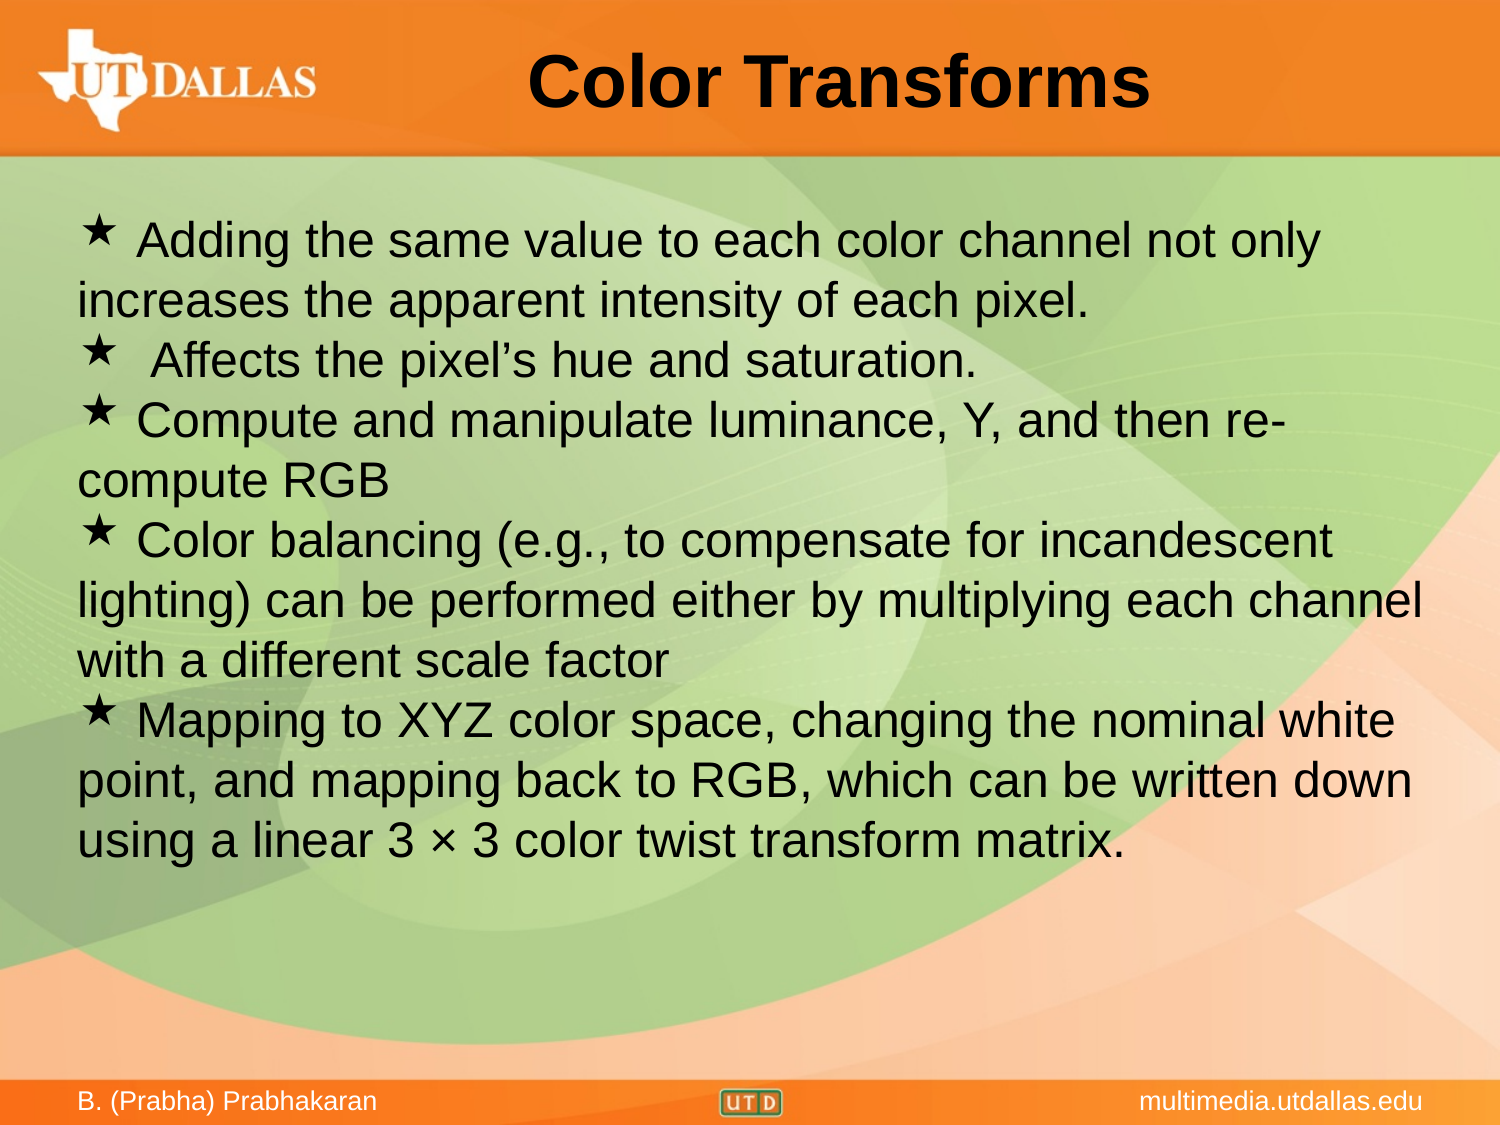

Color Transforms
 Adding the same value to each color channel not only increases the apparent intensity of each pixel.
  Affects the pixel’s hue and saturation.
 Compute and manipulate luminance, Y, and then re-compute RGB
 Color balancing (e.g., to compensate for incandescent lighting) can be performed either by multiplying each channel with a different scale factor
 Mapping to XYZ color space, changing the nominal white point, and mapping back to RGB, which can be written down using a linear 3 × 3 color twist transform matrix.